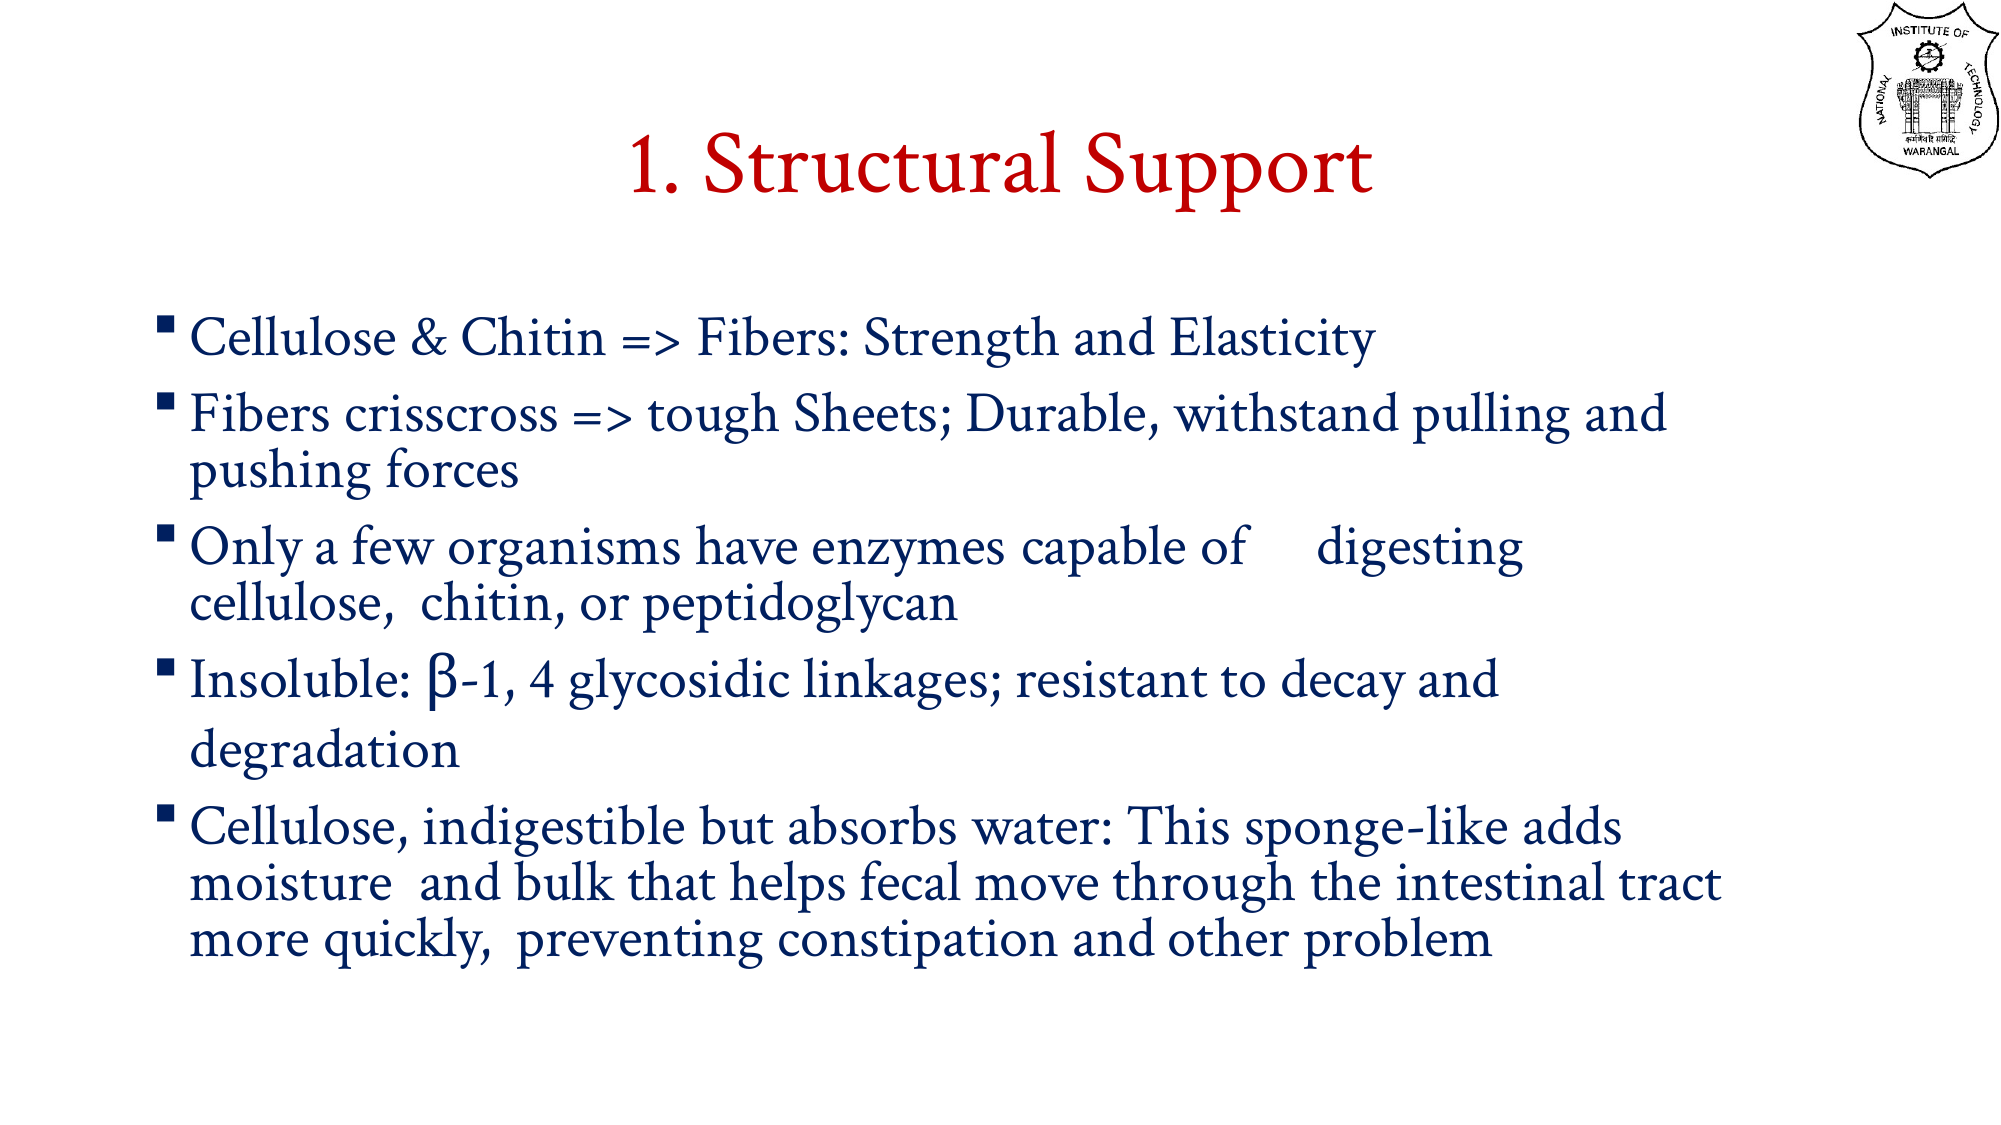

# 1. Structural Support
Cellulose & Chitin => Fibers: Strength and Elasticity
Fibers crisscross => tough Sheets; Durable, withstand pulling and  pushing forces
Only a few organisms have enzymes capable of	digesting cellulose,  chitin, or peptidoglycan
Insoluble: β-1, 4 glycosidic linkages; resistant to decay and degradation
Cellulose, indigestible but absorbs water: This sponge-like adds moisture  and bulk that helps fecal move through the intestinal tract more quickly,  preventing constipation and other problem